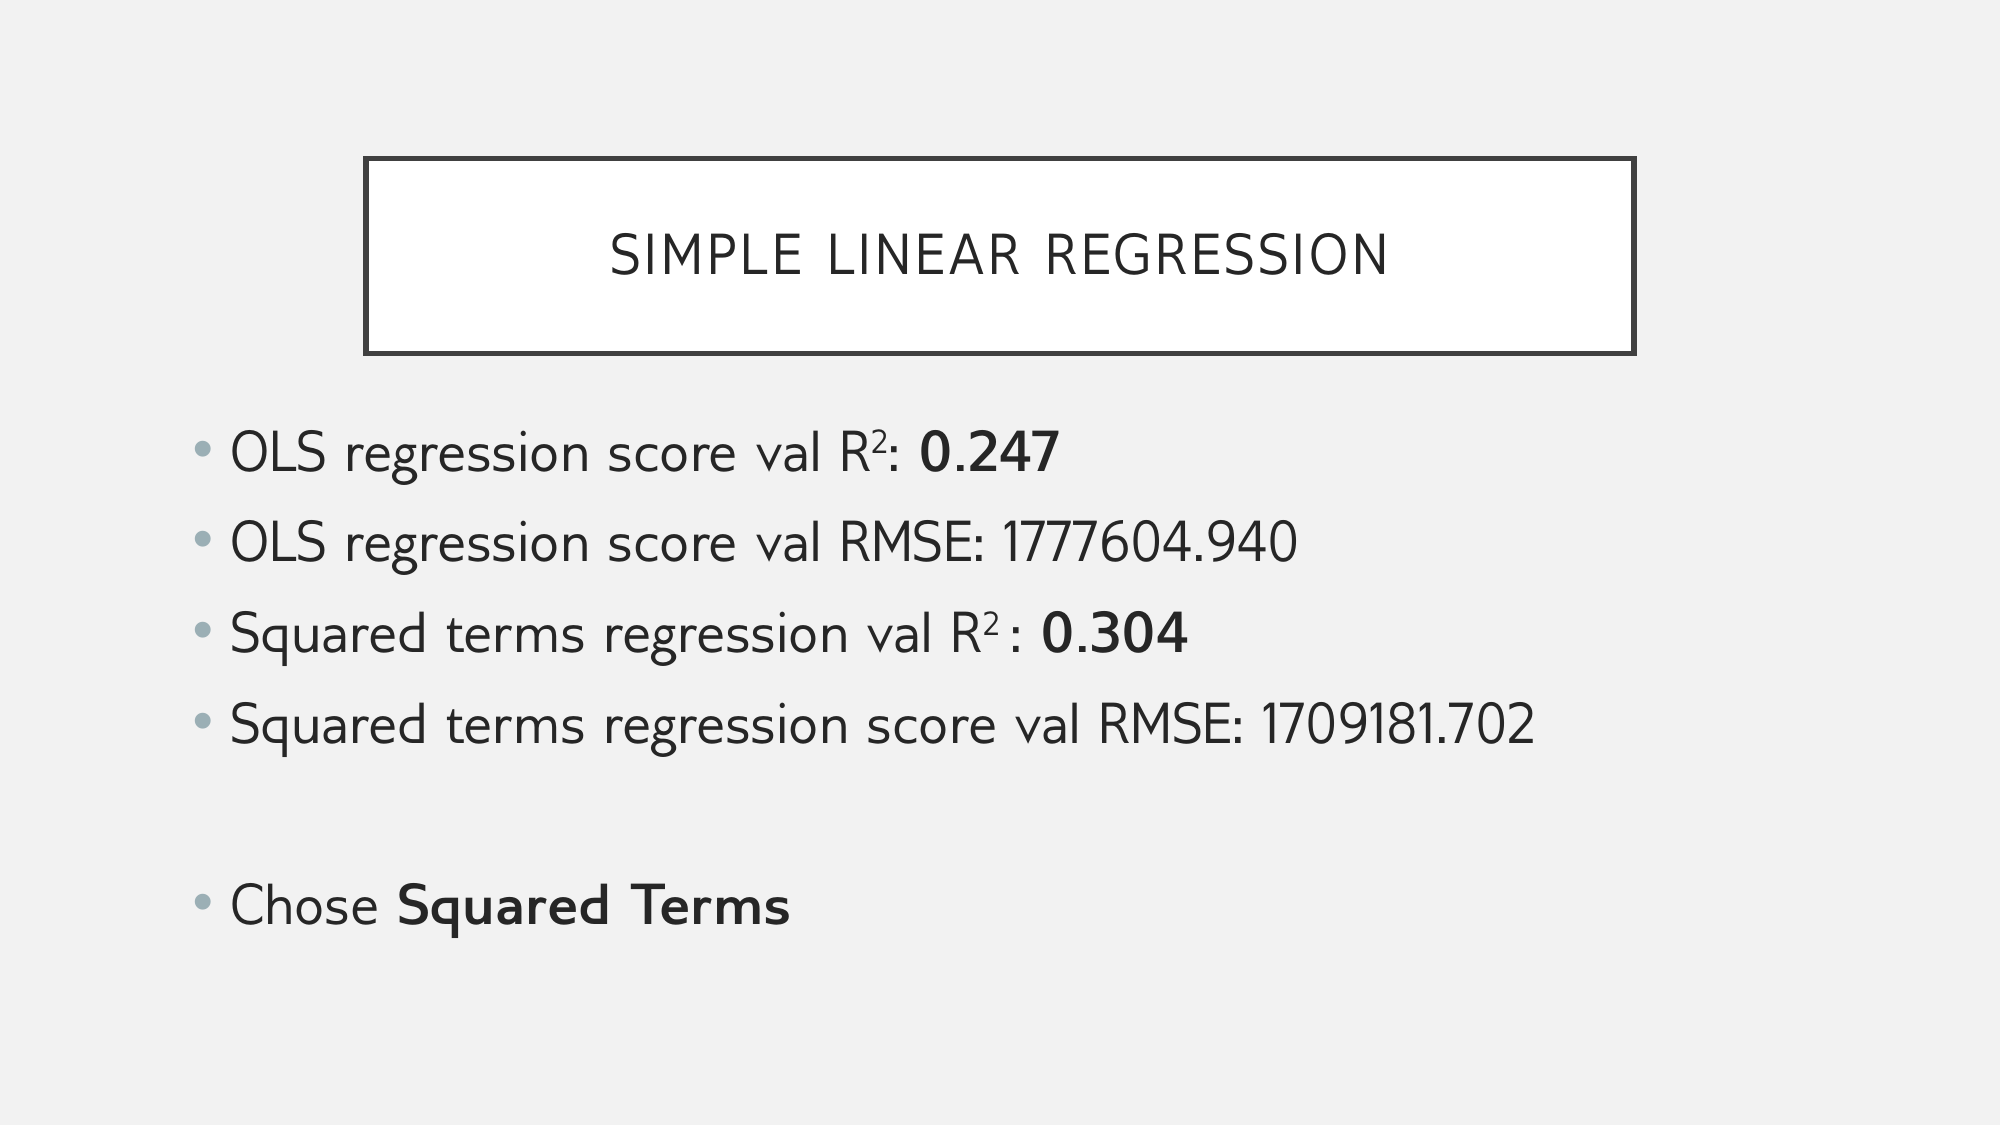

# Simple linear regression
OLS regression score val R2: 0.247
OLS regression score val RMSE: 1777604.940
Squared terms regression val R2 : 0.304
Squared terms regression score val RMSE: 1709181.702

Chose Squared Terms